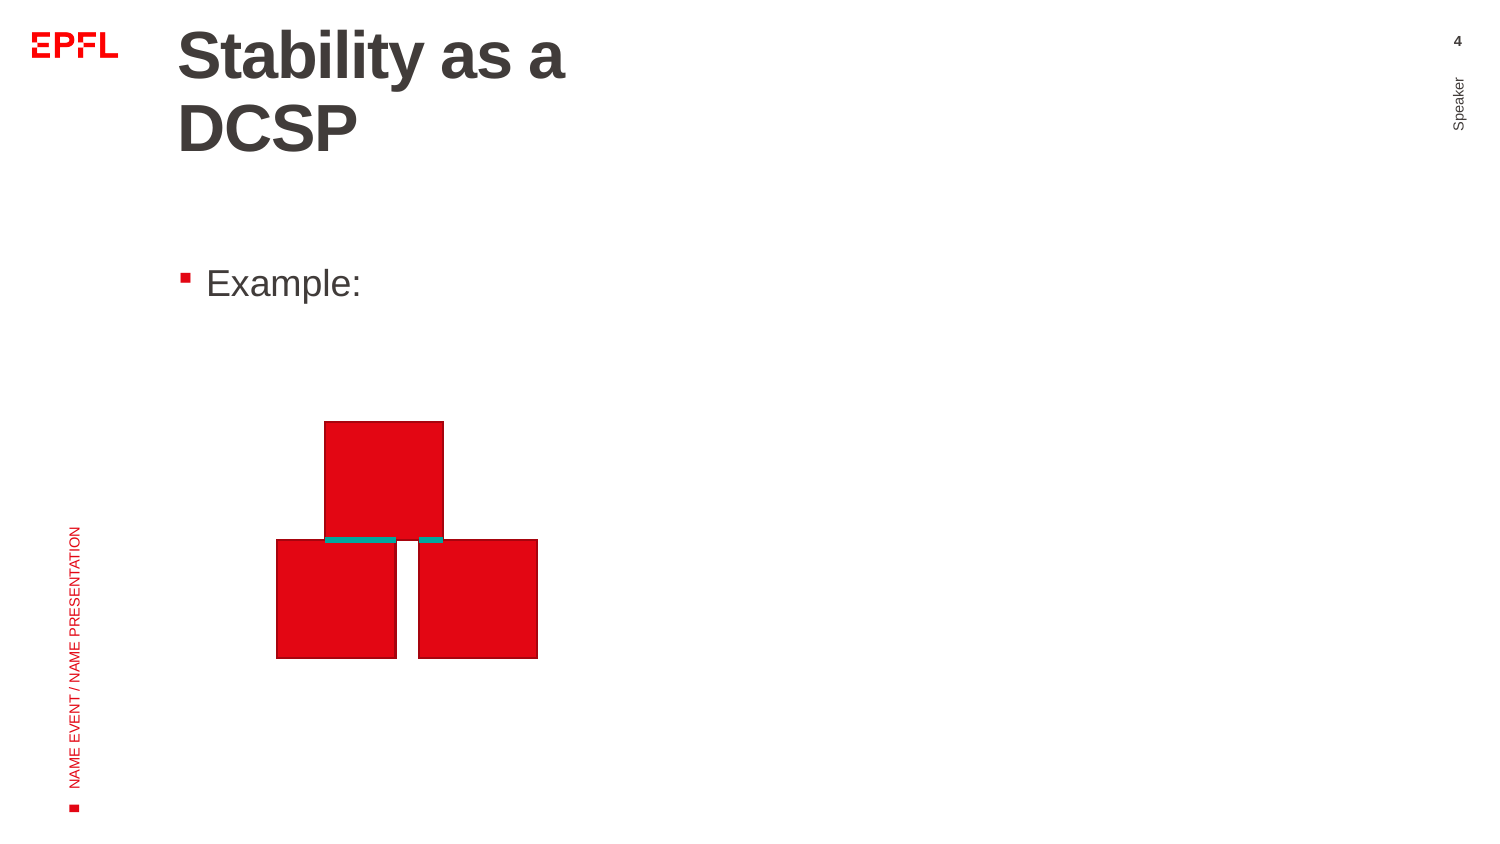

# Stability as a DCSP
4
Example:
Speaker

NAME EVENT / NAME PRESENTATION